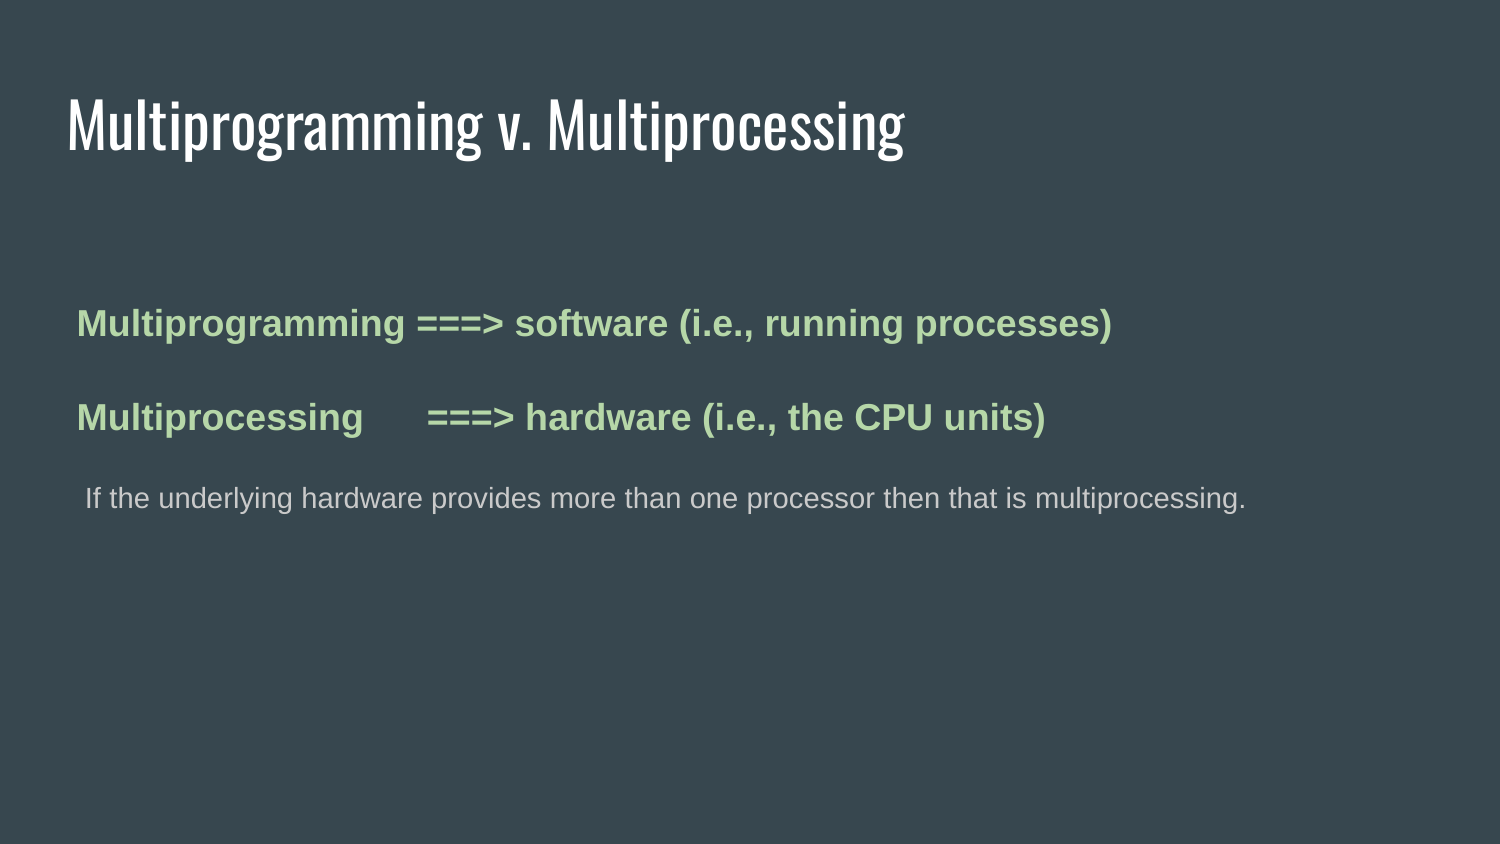

# Multiprogramming v. Multiprocessing
Multiprogramming ===> software (i.e., running processes)
Multiprocessing      ===> hardware (i.e., the CPU units)
 If the underlying hardware provides more than one processor then that is multiprocessing.